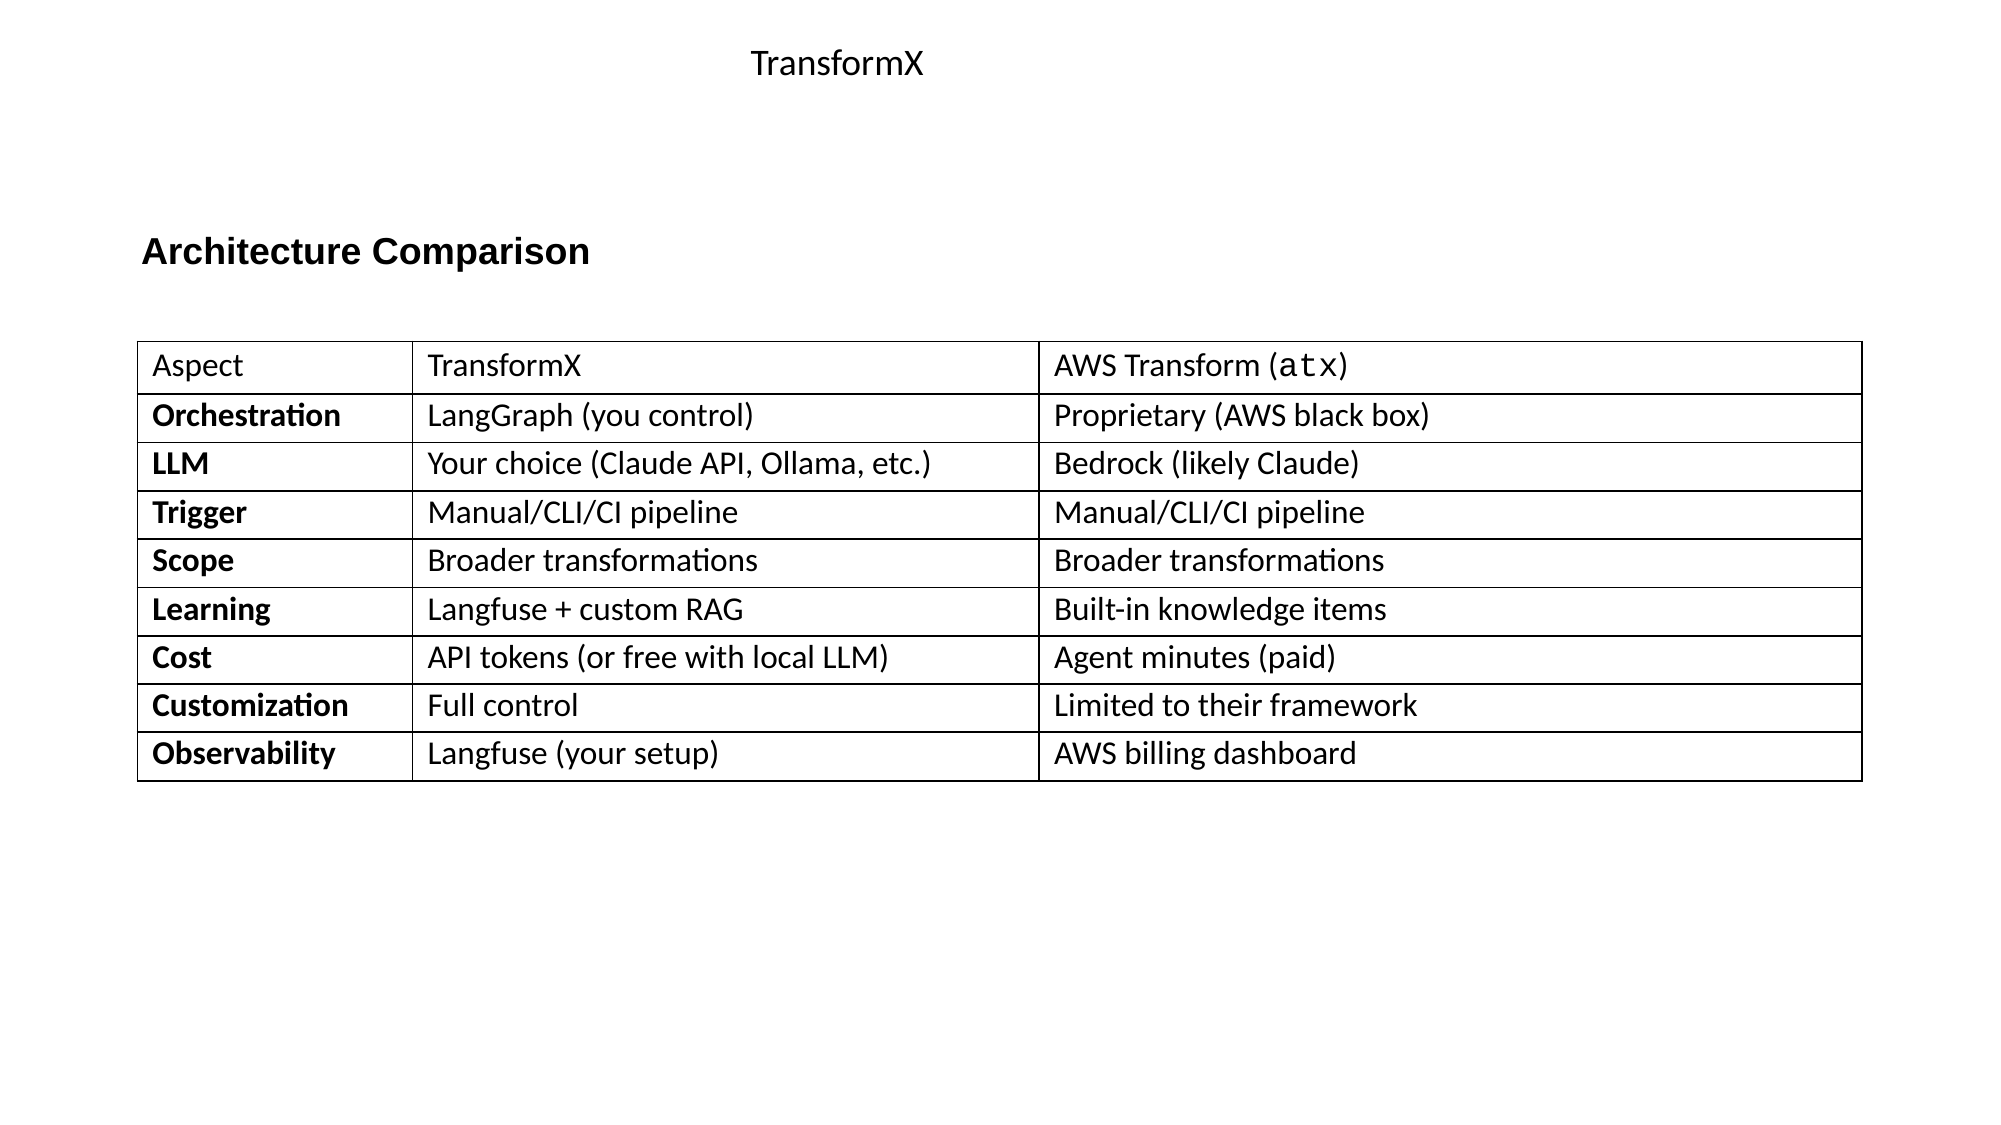

TransformX
Architecture Comparison

| Aspect | TransformX | AWS Transform (atx) |
| --- | --- | --- |
| Orchestration | LangGraph (you control) | Proprietary (AWS black box) |
| LLM | Your choice (Claude API, Ollama, etc.) | Bedrock (likely Claude) |
| Trigger | Manual/CLI/CI pipeline | Manual/CLI/CI pipeline |
| Scope | Broader transformations | Broader transformations |
| Learning | Langfuse + custom RAG | Built-in knowledge items |
| Cost | API tokens (or free with local LLM) | Agent minutes (paid) |
| Customization | Full control | Limited to their framework |
| Observability | Langfuse (your setup) | AWS billing dashboard |